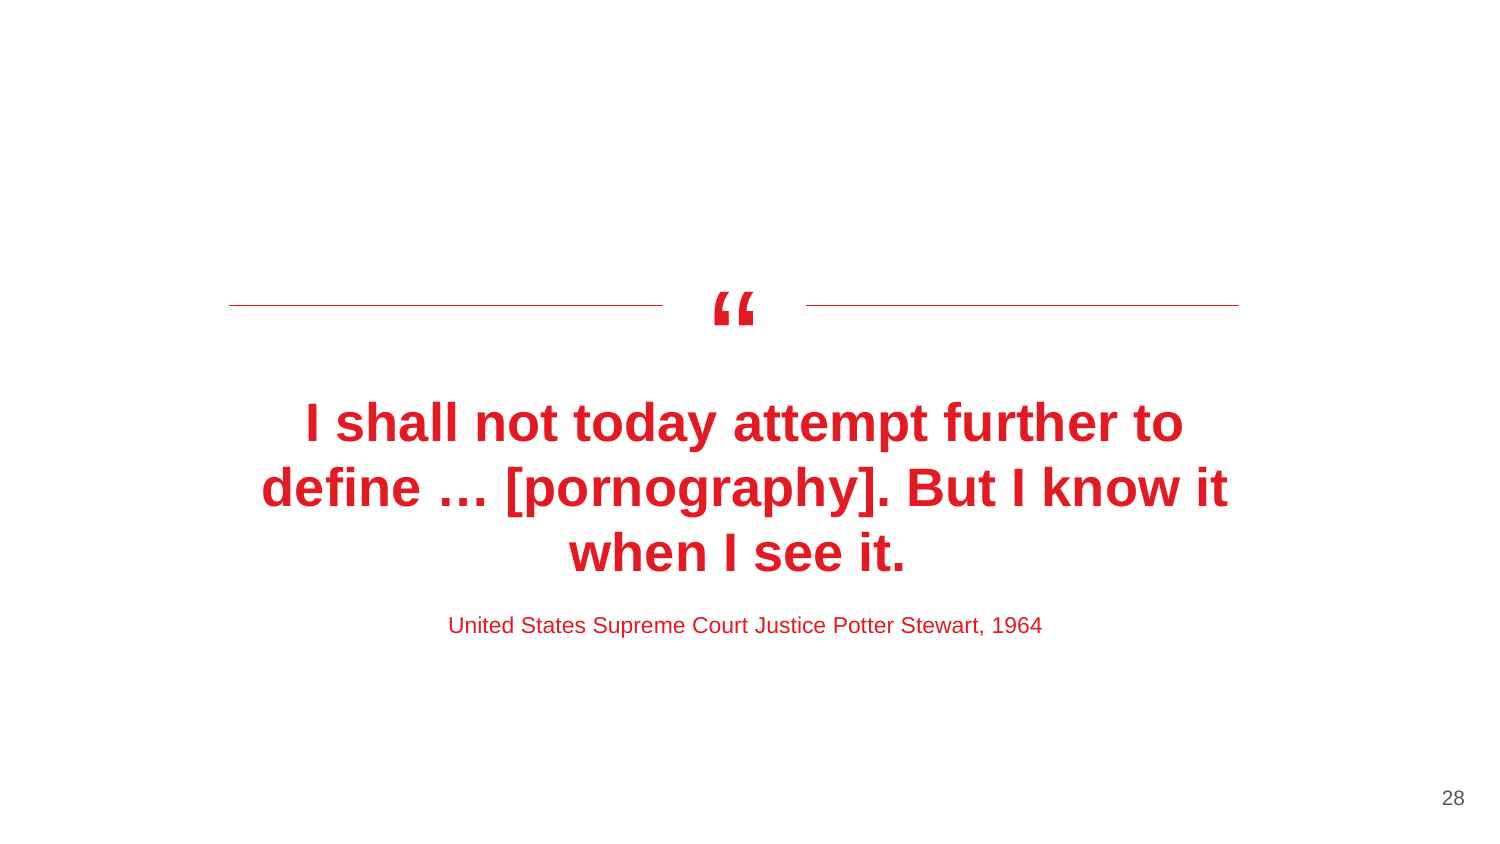

“

I shall not today attempt further to define … [pornography]. But I know it when I see it.

United States Supreme Court Justice Potter Stewart, 1964
28